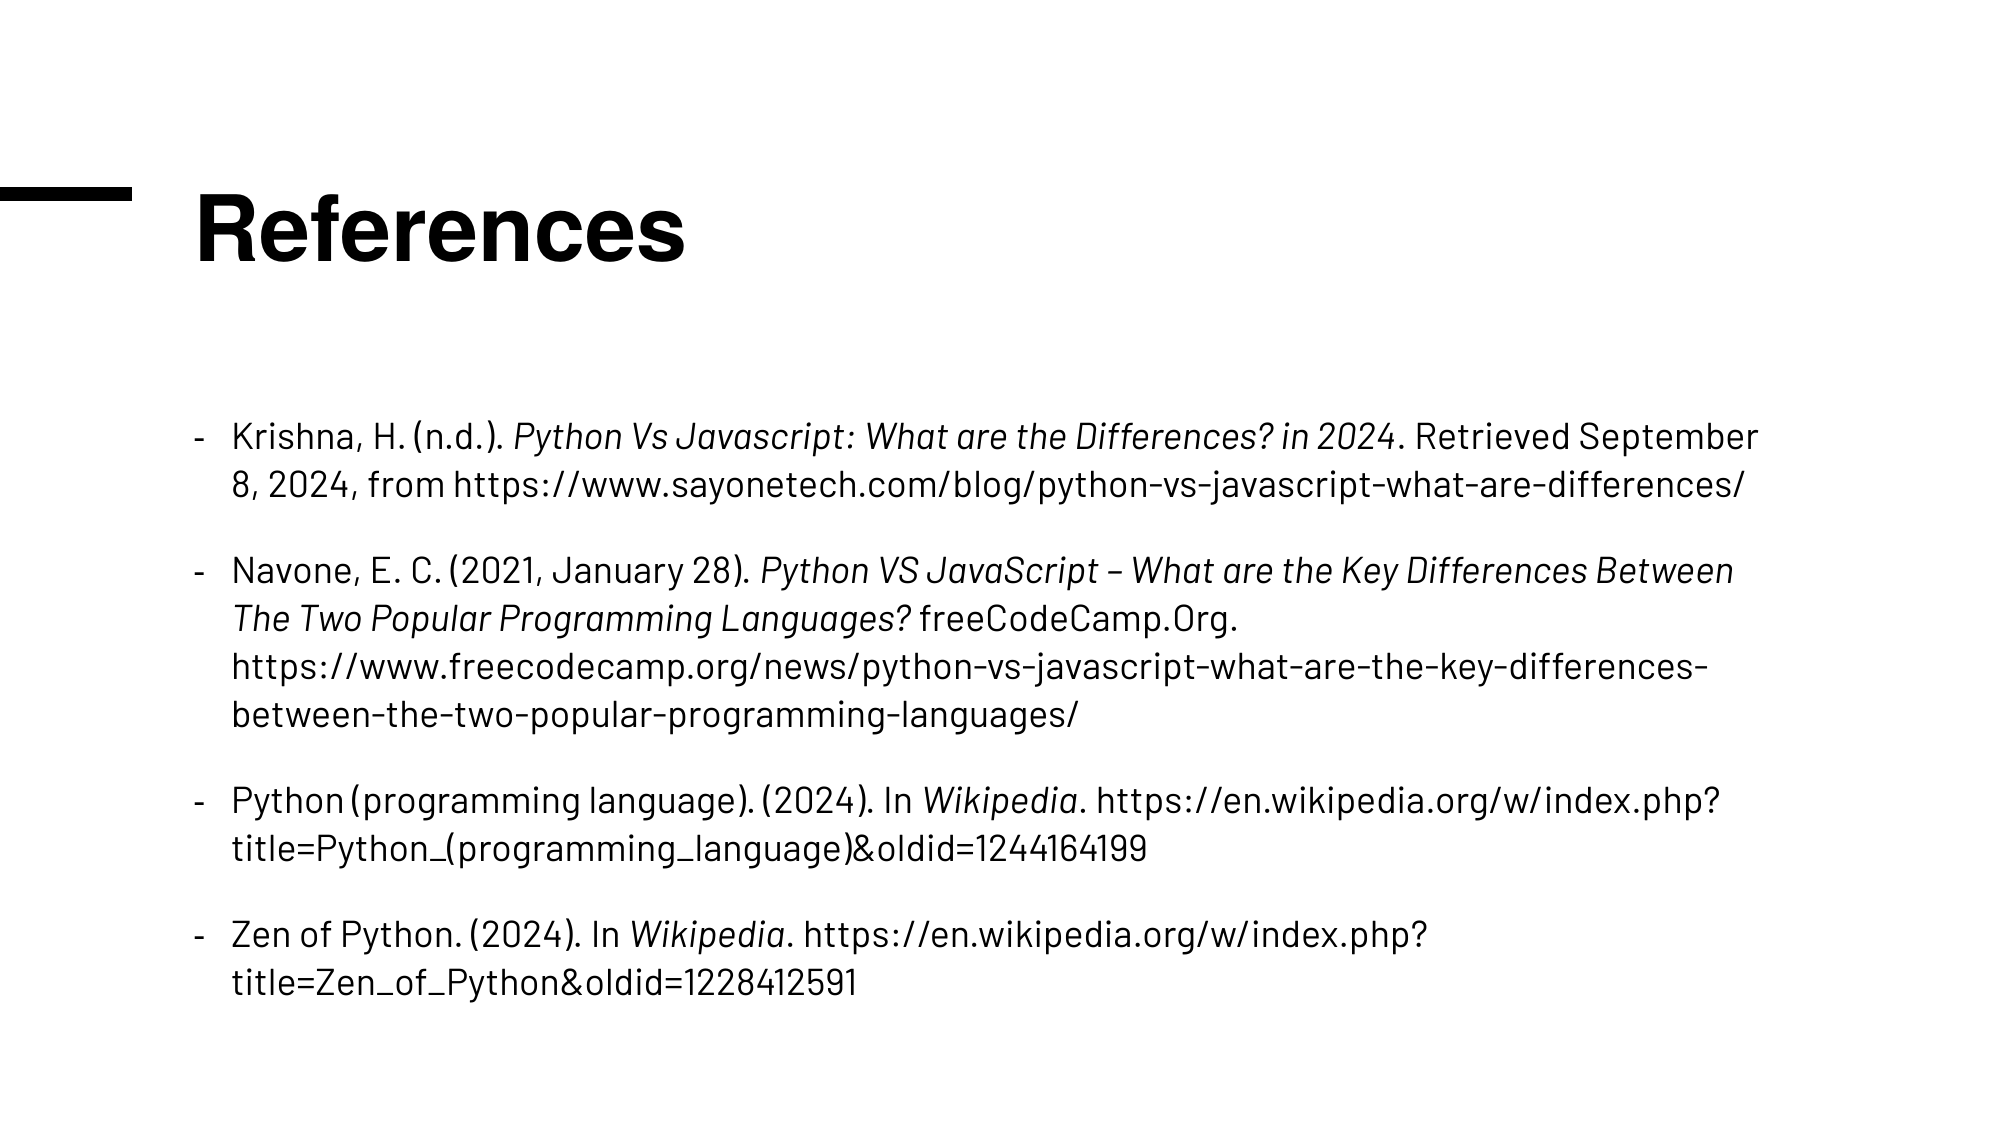

# References
Krishna, H. (n.d.). Python Vs Javascript: What are the Differences? in 2024. Retrieved September 8, 2024, from https://www.sayonetech.com/blog/python-vs-javascript-what-are-differences/
Navone, E. C. (2021, January 28). Python VS JavaScript – What are the Key Differences Between The Two Popular Programming Languages? freeCodeCamp.Org. https://www.freecodecamp.org/news/python-vs-javascript-what-are-the-key-differences-between-the-two-popular-programming-languages/
Python (programming language). (2024). In Wikipedia. https://en.wikipedia.org/w/index.php?title=Python_(programming_language)&oldid=1244164199
Zen of Python. (2024). In Wikipedia. https://en.wikipedia.org/w/index.php?title=Zen_of_Python&oldid=1228412591